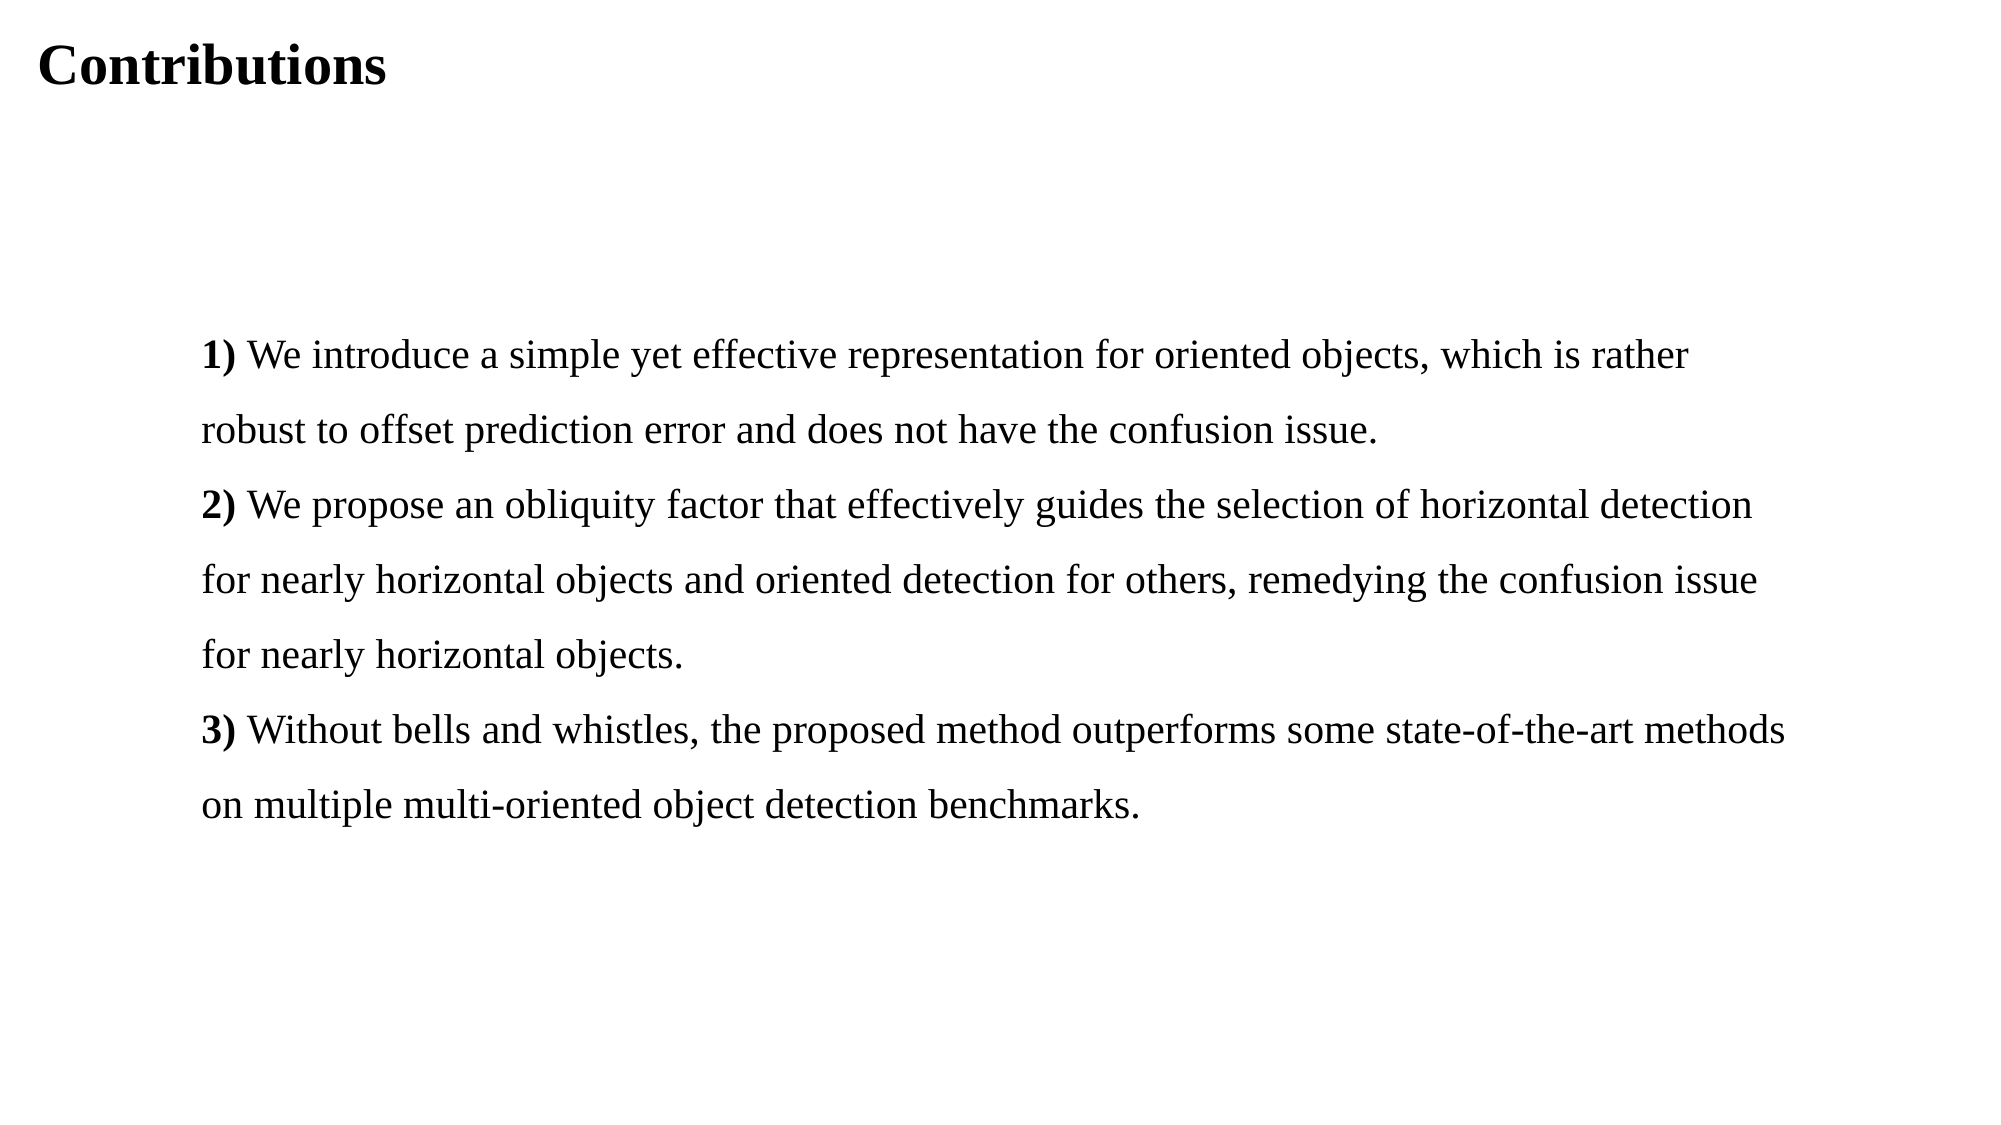

Contributions
1) We introduce a simple yet effective representation for oriented objects, which is rather robust to offset prediction error and does not have the confusion issue.
2) We propose an obliquity factor that effectively guides the selection of horizontal detection for nearly horizontal objects and oriented detection for others, remedying the confusion issue for nearly horizontal objects.
3) Without bells and whistles, the proposed method outperforms some state-of-the-art methods on multiple multi-oriented object detection benchmarks.